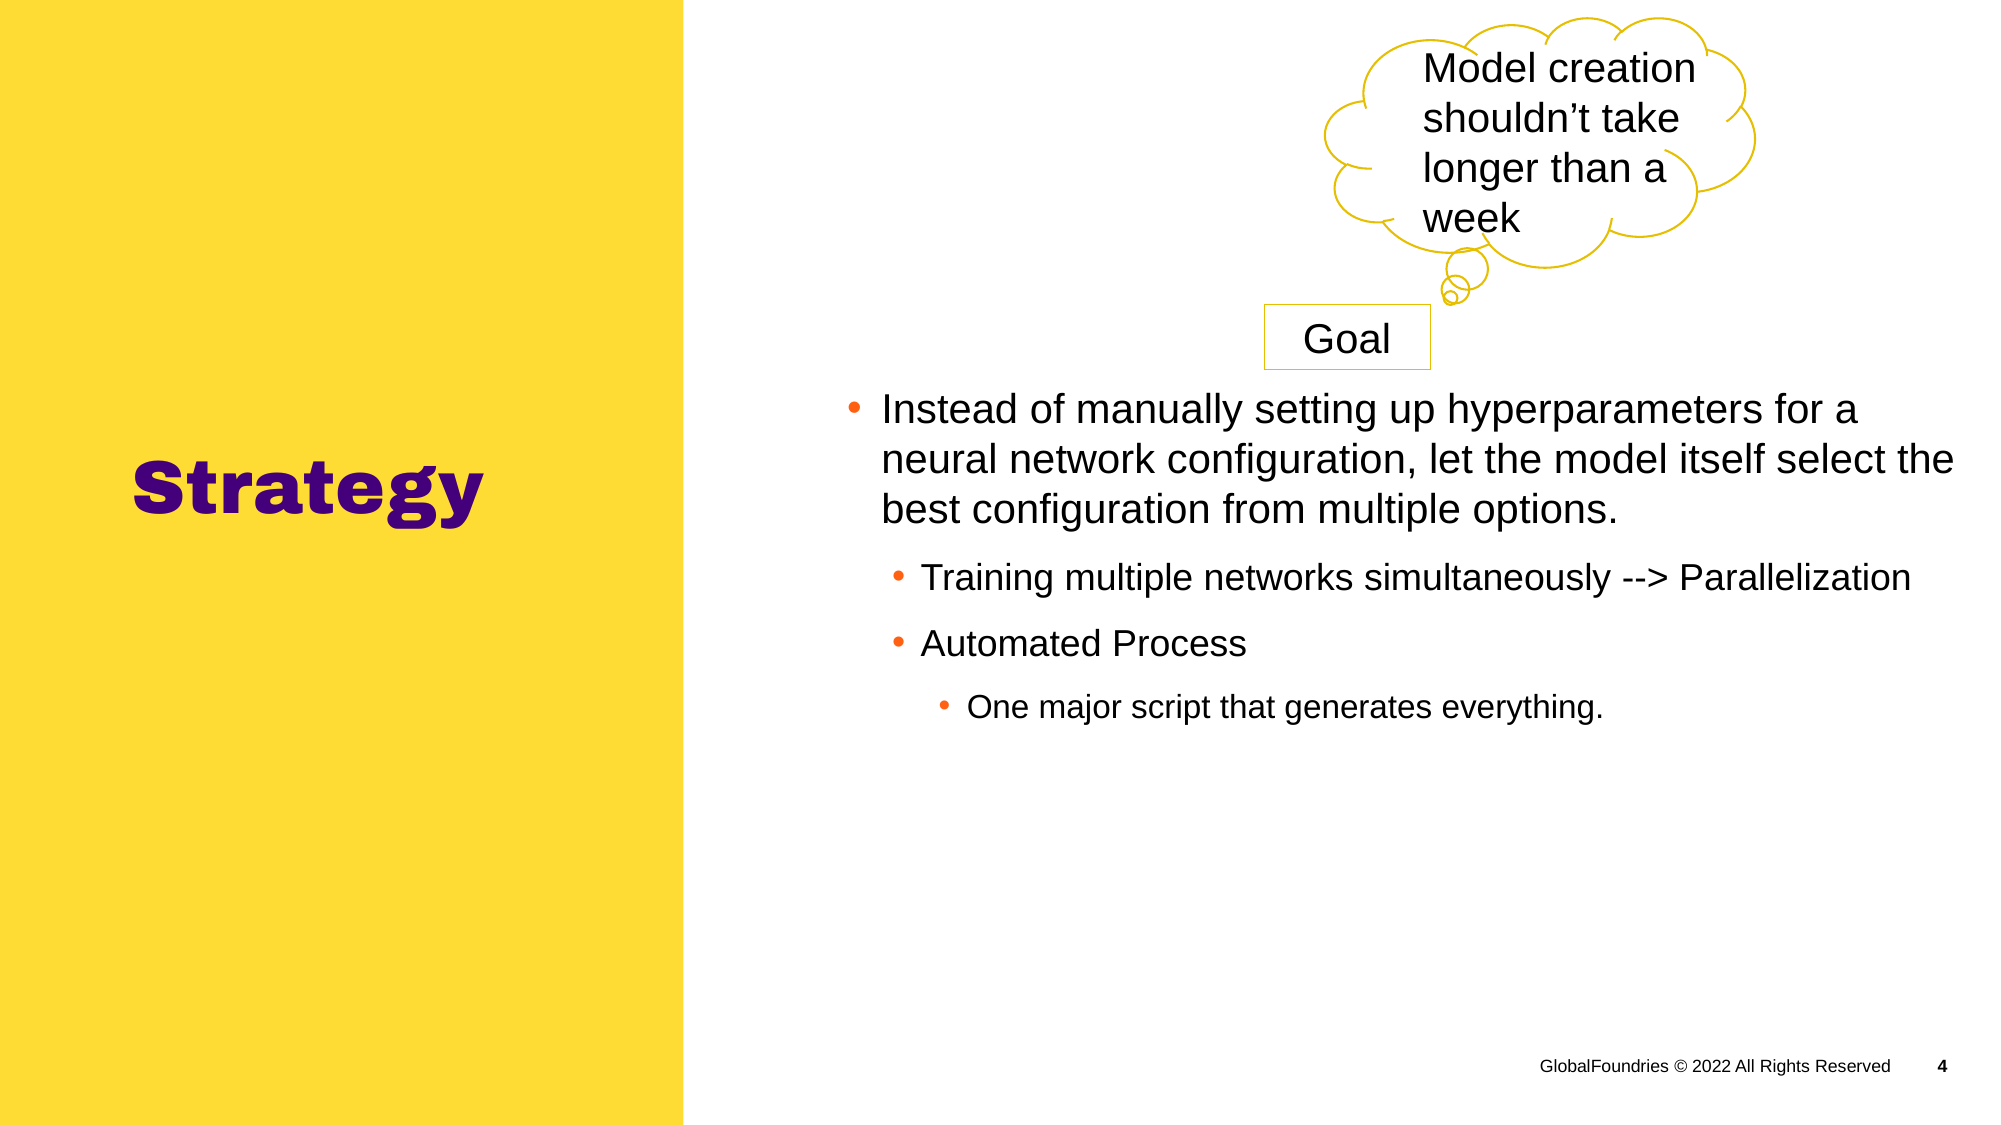

Model creation shouldn’t take longer than a week
Goal
Instead of manually setting up hyperparameters for a neural network configuration, let the model itself select the best configuration from multiple options.
Training multiple networks simultaneously --> Parallelization
Automated Process
One major script that generates everything.

# Strategy
GlobalFoundries © 2022 All Rights Reserved
4